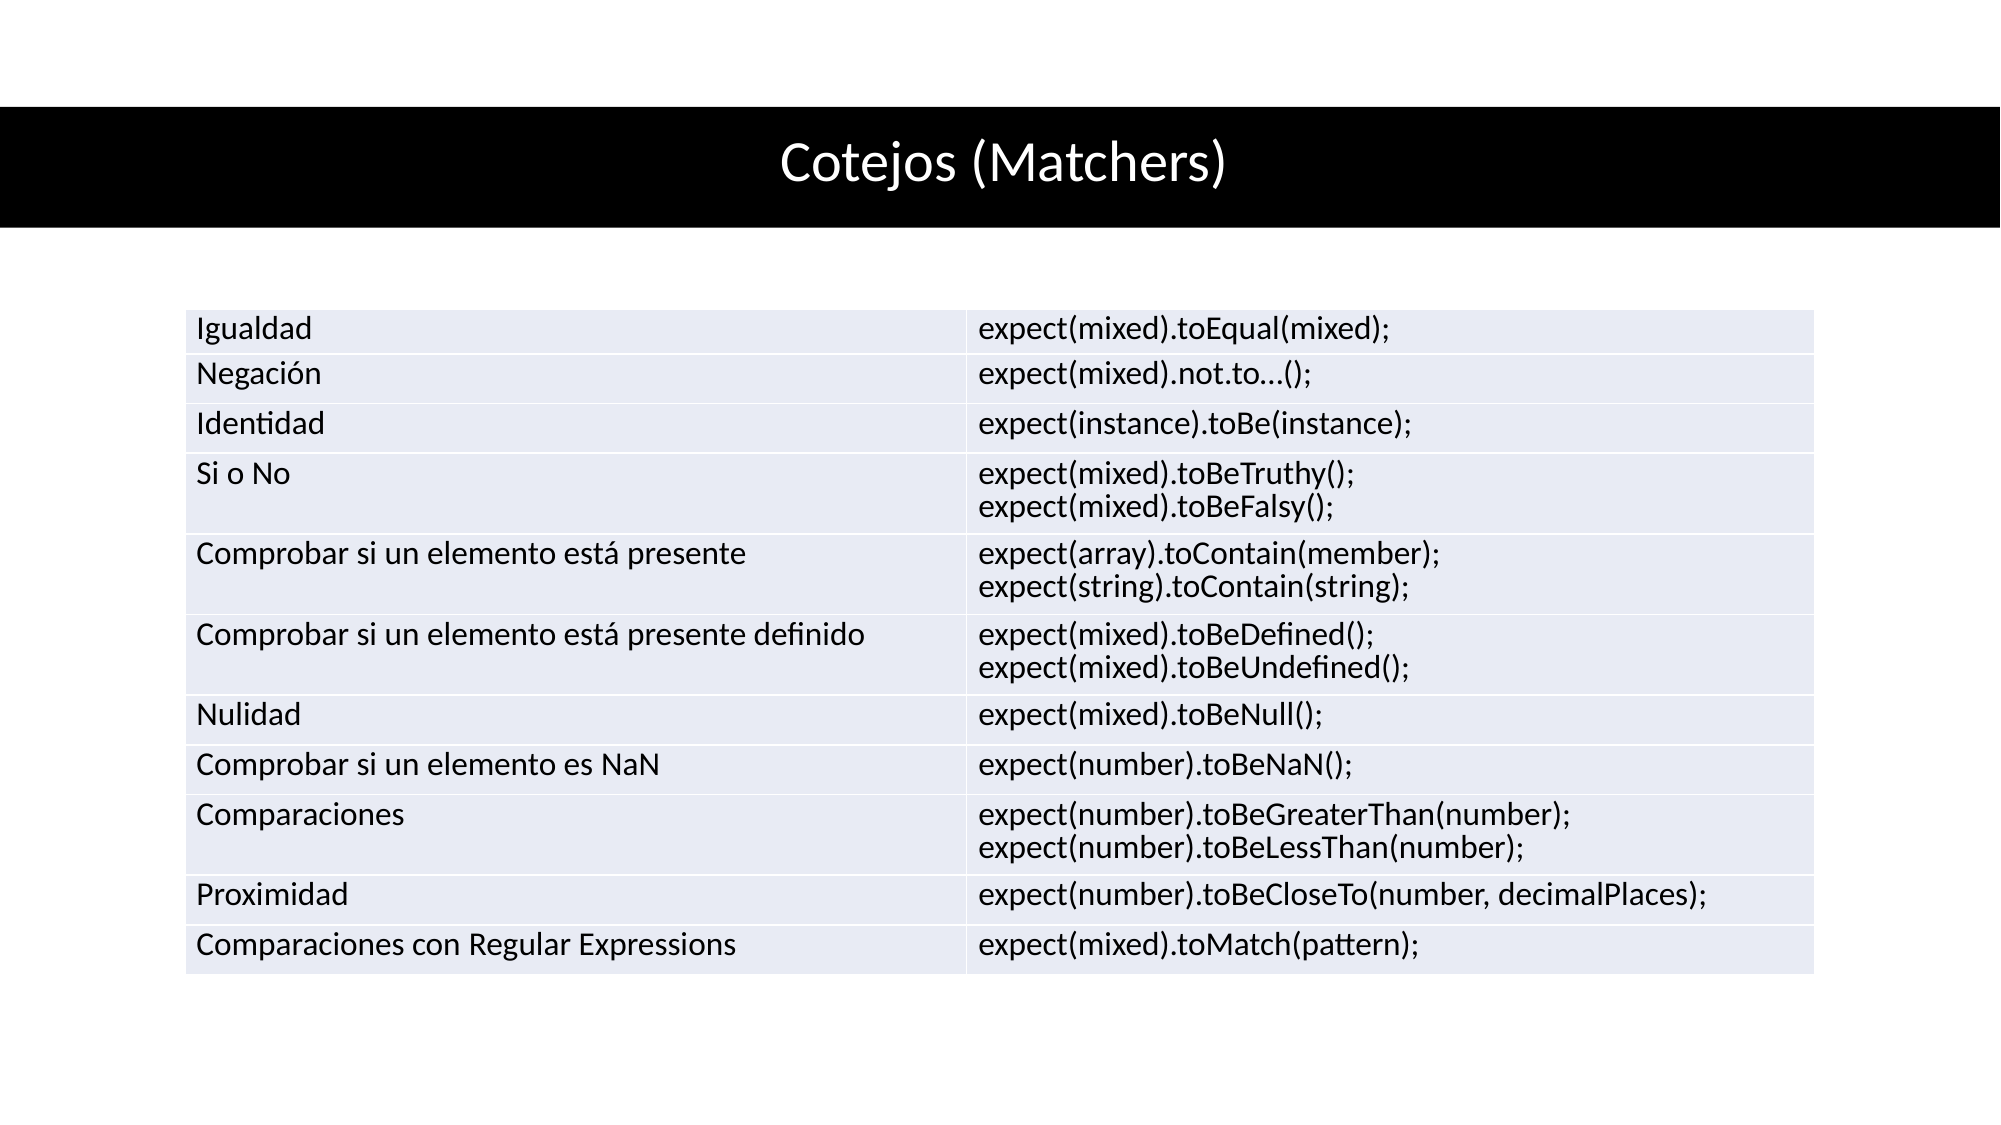

# Cotejos (Matchers)

| Igualdad | expect(mixed).toEqual(mixed); |
| --- | --- |
| Negación | expect(mixed).not.to…(); |
| Identidad | expect(instance).toBe(instance); |
| Si o No | expect(mixed).toBeTruthy();  expect(mixed).toBeFalsy(); |
| Comprobar si un elemento está presente | expect(array).toContain(member);  expect(string).toContain(string); |
| Comprobar si un elemento está presente definido | expect(mixed).toBeDefined();  expect(mixed).toBeUndefined(); |
| Nulidad | expect(mixed).toBeNull(); |
| Comprobar si un elemento es NaN | expect(number).toBeNaN(); |
| Comparaciones | expect(number).toBeGreaterThan(number);  expect(number).toBeLessThan(number); |
| Proximidad | expect(number).toBeCloseTo(number, decimalPlaces); |
| Comparaciones con Regular Expressions | expect(mixed).toMatch(pattern); |